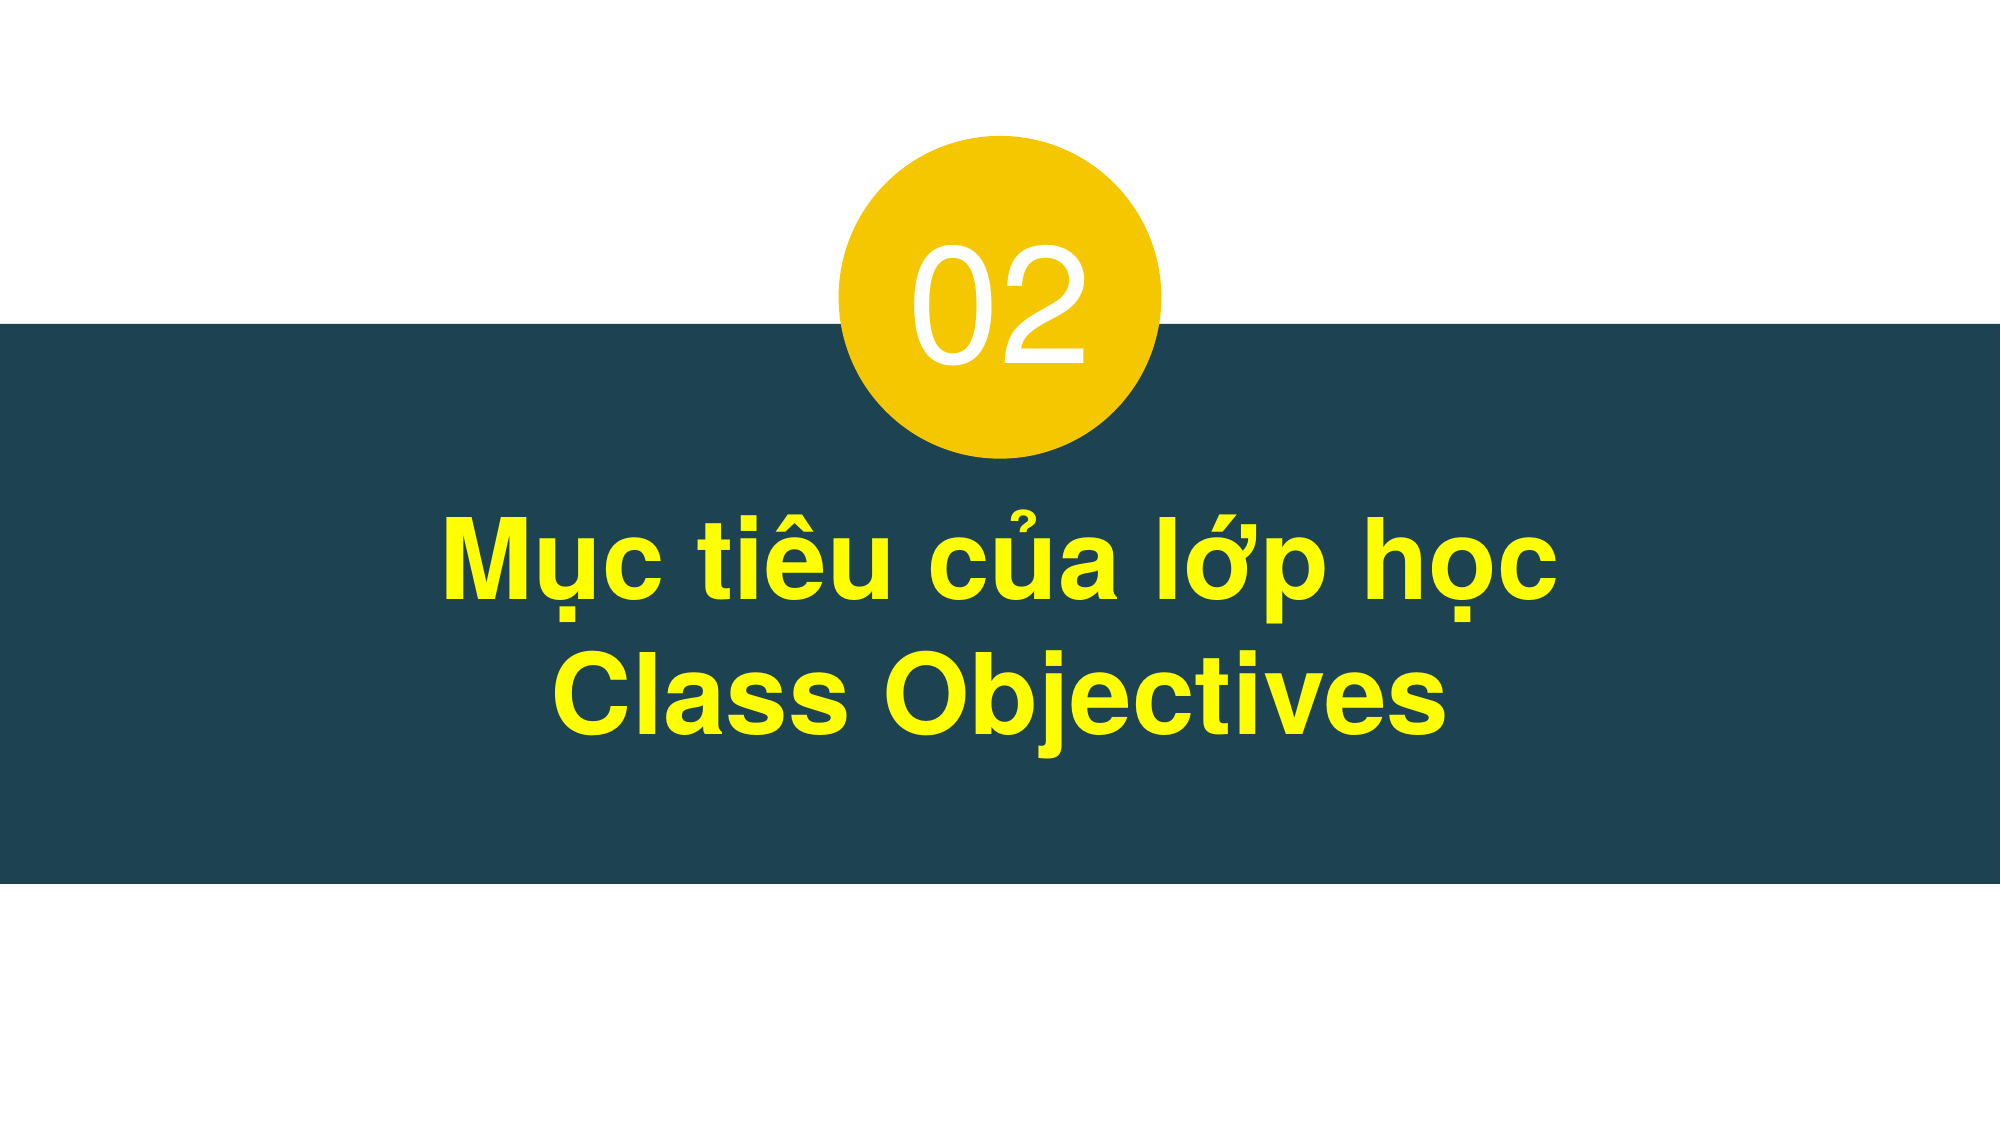

02

Mục tiêu của lớp học
Class Objectives